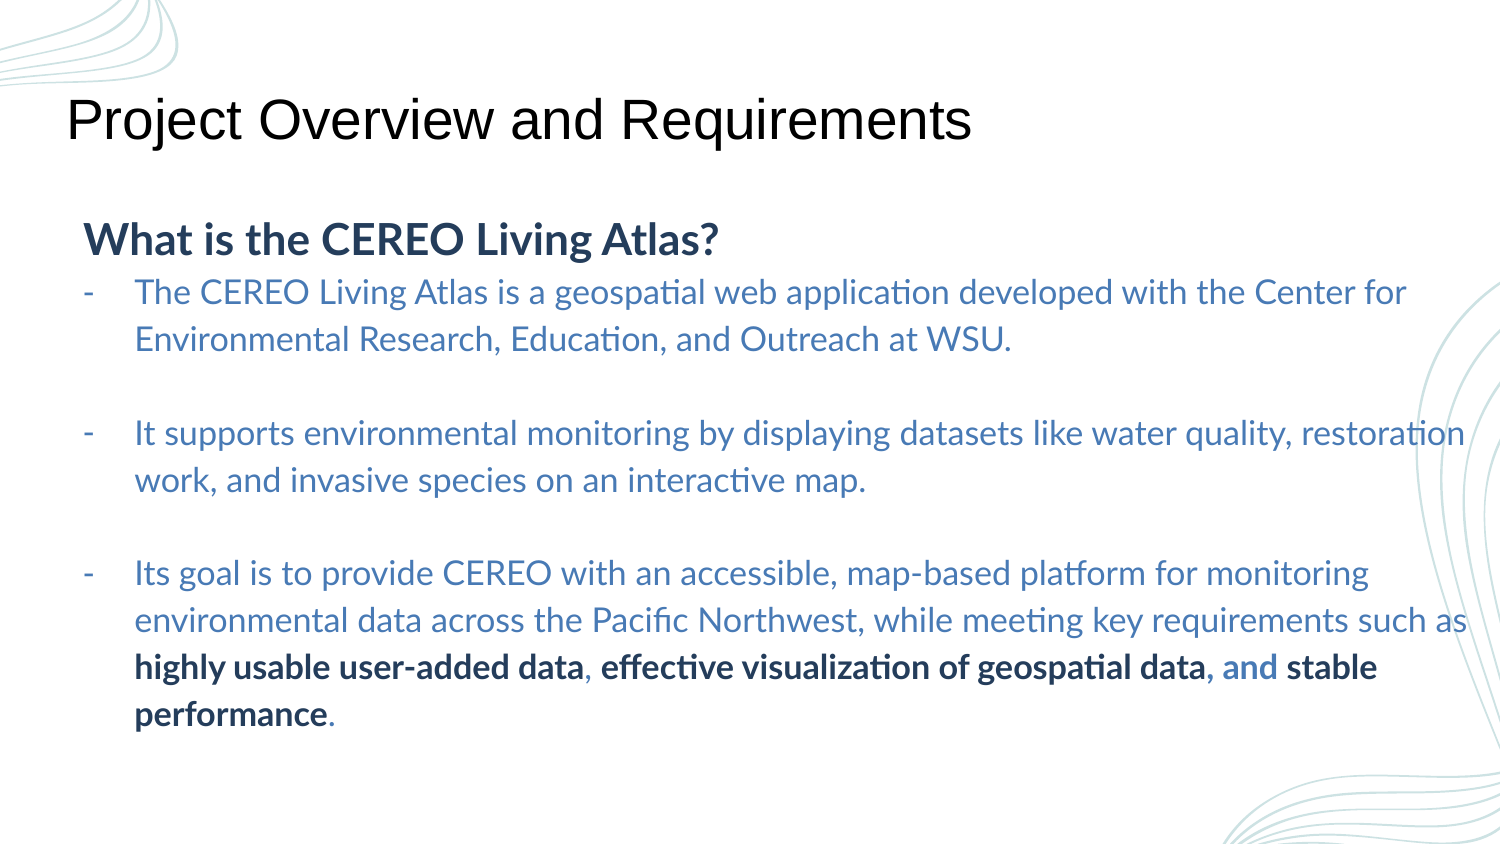

Project Overview and Requirements
What is the CEREO Living Atlas?
The CEREO Living Atlas is a geospatial web application developed with the Center for Environmental Research, Education, and Outreach at WSU.

It supports environmental monitoring by displaying datasets like water quality, restoration work, and invasive species on an interactive map.

Its goal is to provide CEREO with an accessible, map-based platform for monitoring environmental data across the Pacific Northwest, while meeting key requirements such as highly usable user-added data, effective visualization of geospatial data, and stable performance.